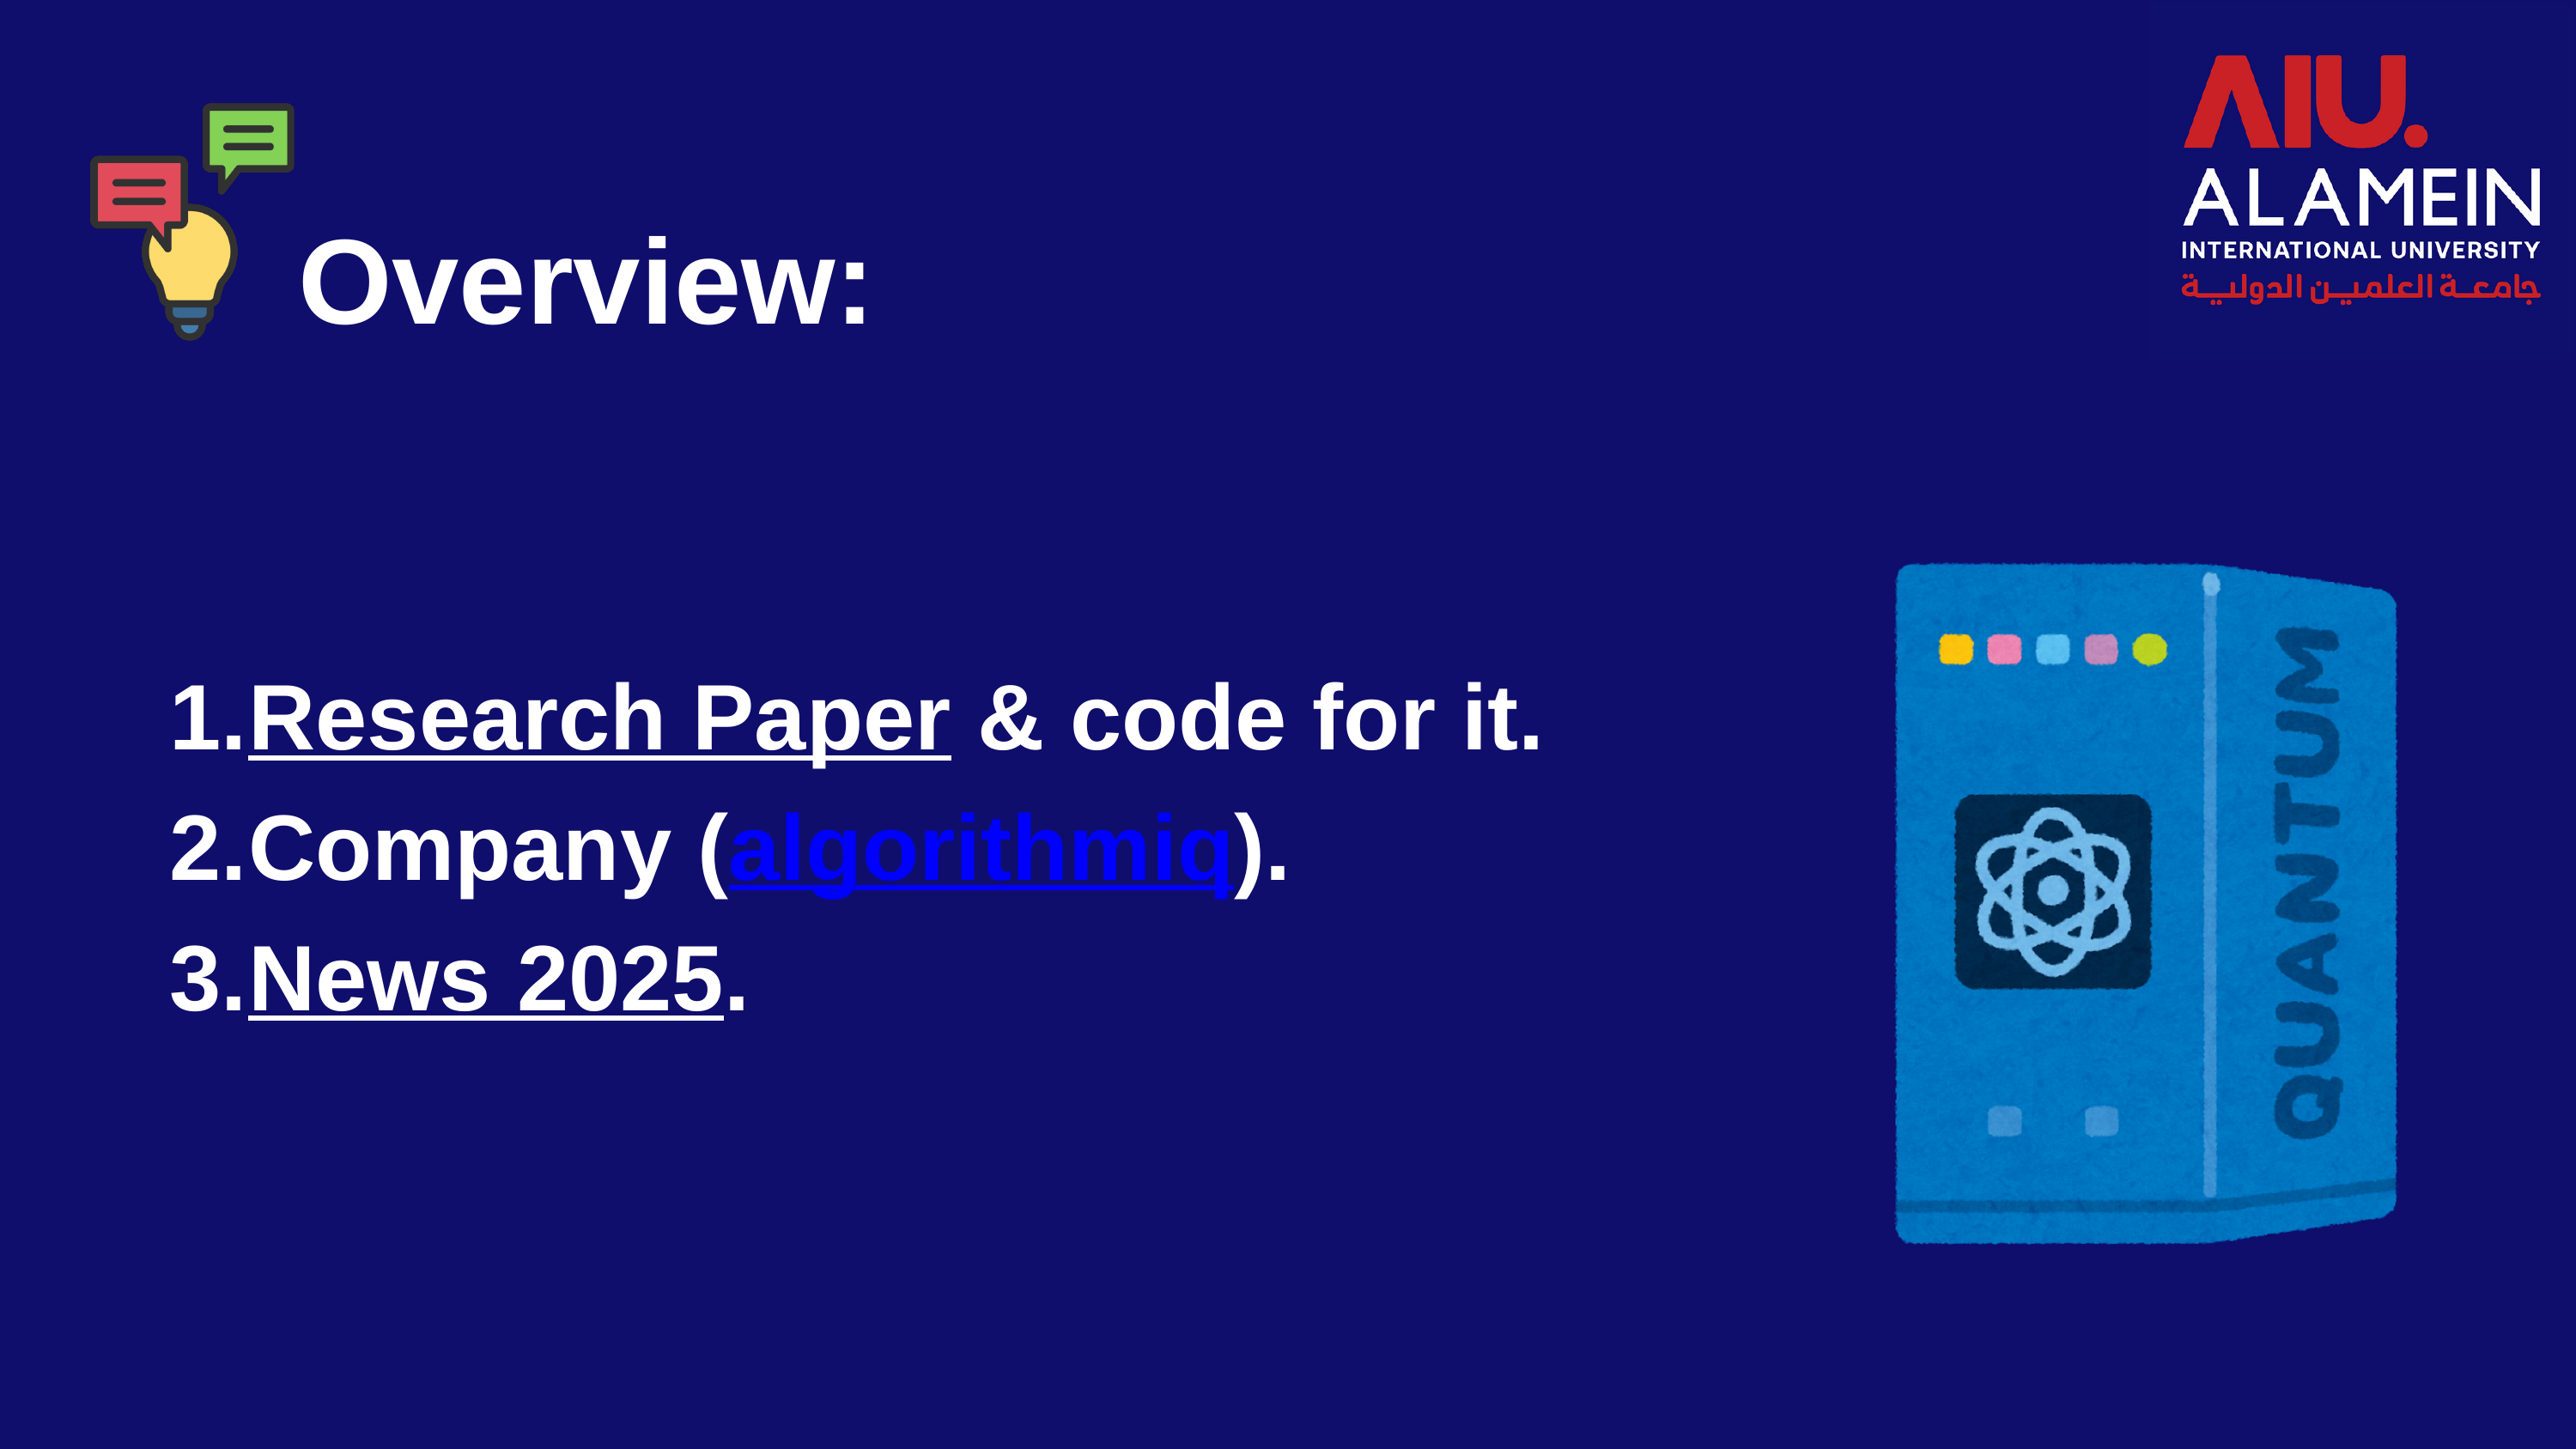

Overview:

Research Paper & code for it.
Company (algorithmiq).
News 2025.